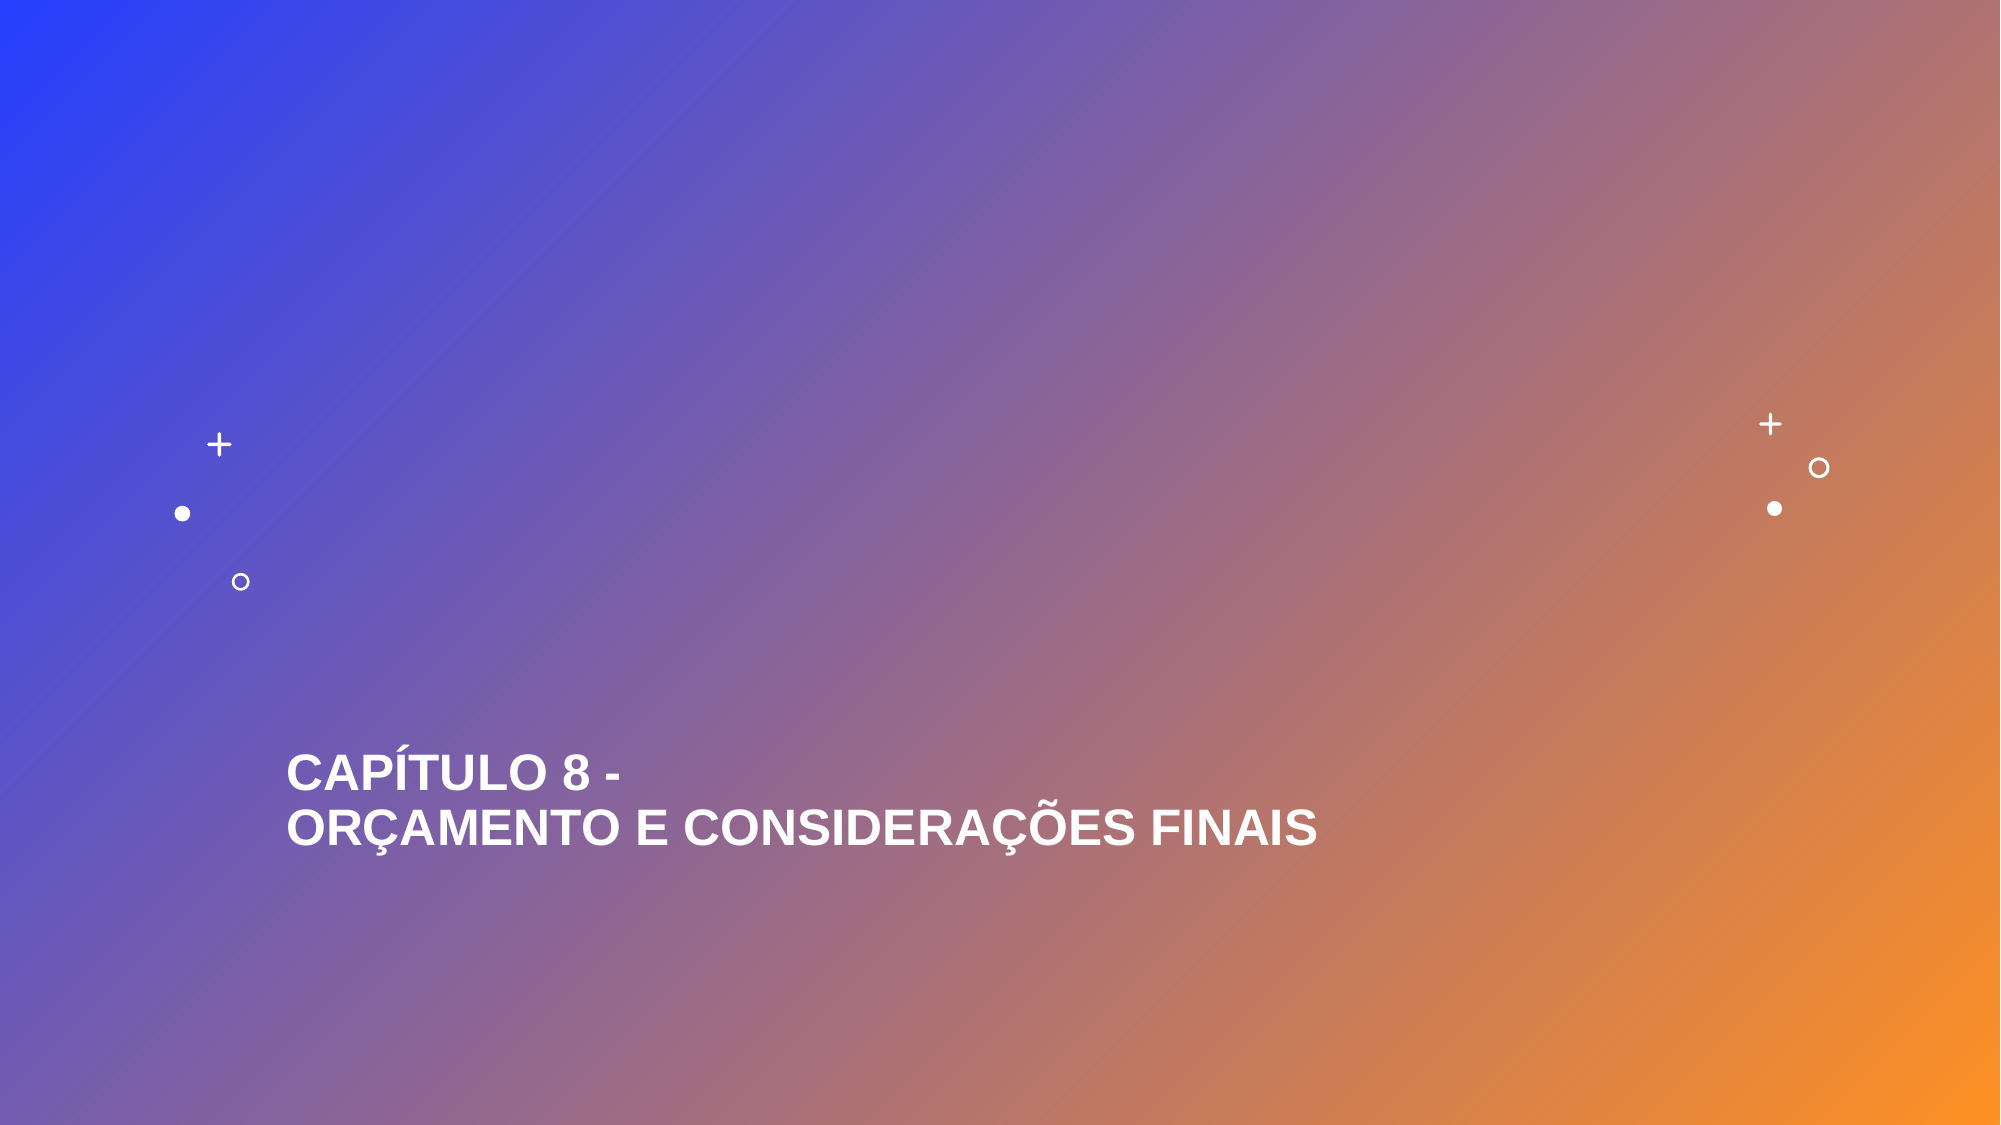

# Capítulo 8 - ORÇAMENTO E CONSIDERAÇÕES FINAIS